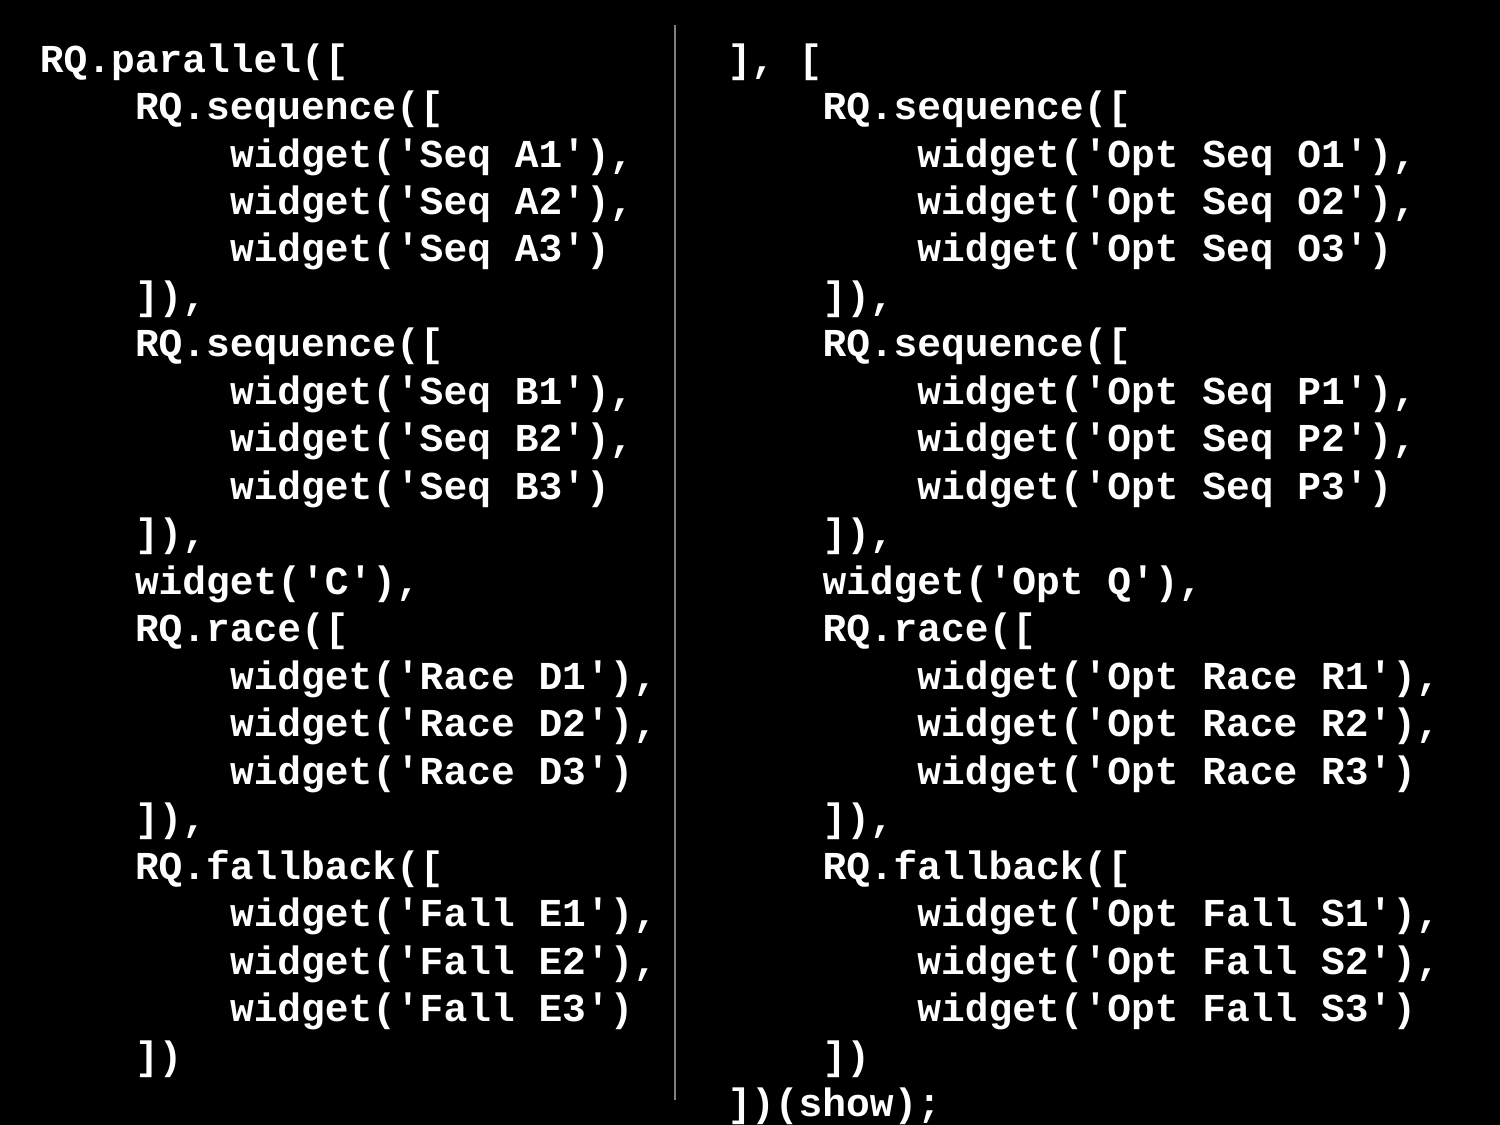

RQ.parallel([
    RQ.sequence([
        widget('Seq A1'),
        widget('Seq A2'),
        widget('Seq A3')
    ]),
    RQ.sequence([
        widget('Seq B1'),
        widget('Seq B2'),
        widget('Seq B3')
    ]),
    widget('C'),
    RQ.race([
        widget('Race D1'),
        widget('Race D2'),
        widget('Race D3')
    ]),
    RQ.fallback([
        widget('Fall E1'),
        widget('Fall E2'),
        widget('Fall E3')
    ])
], [
    RQ.sequence([
        widget('Opt Seq O1'),
        widget('Opt Seq O2'),
        widget('Opt Seq O3')
    ]),
    RQ.sequence([
        widget('Opt Seq P1'),
        widget('Opt Seq P2'),
        widget('Opt Seq P3')
    ]),
    widget('Opt Q'),
    RQ.race([
        widget('Opt Race R1'),
        widget('Opt Race R2'),
        widget('Opt Race R3')
    ]),
    RQ.fallback([
        widget('Opt Fall S1'),
        widget('Opt Fall S2'),
        widget('Opt Fall S3')
    ])
])(show);